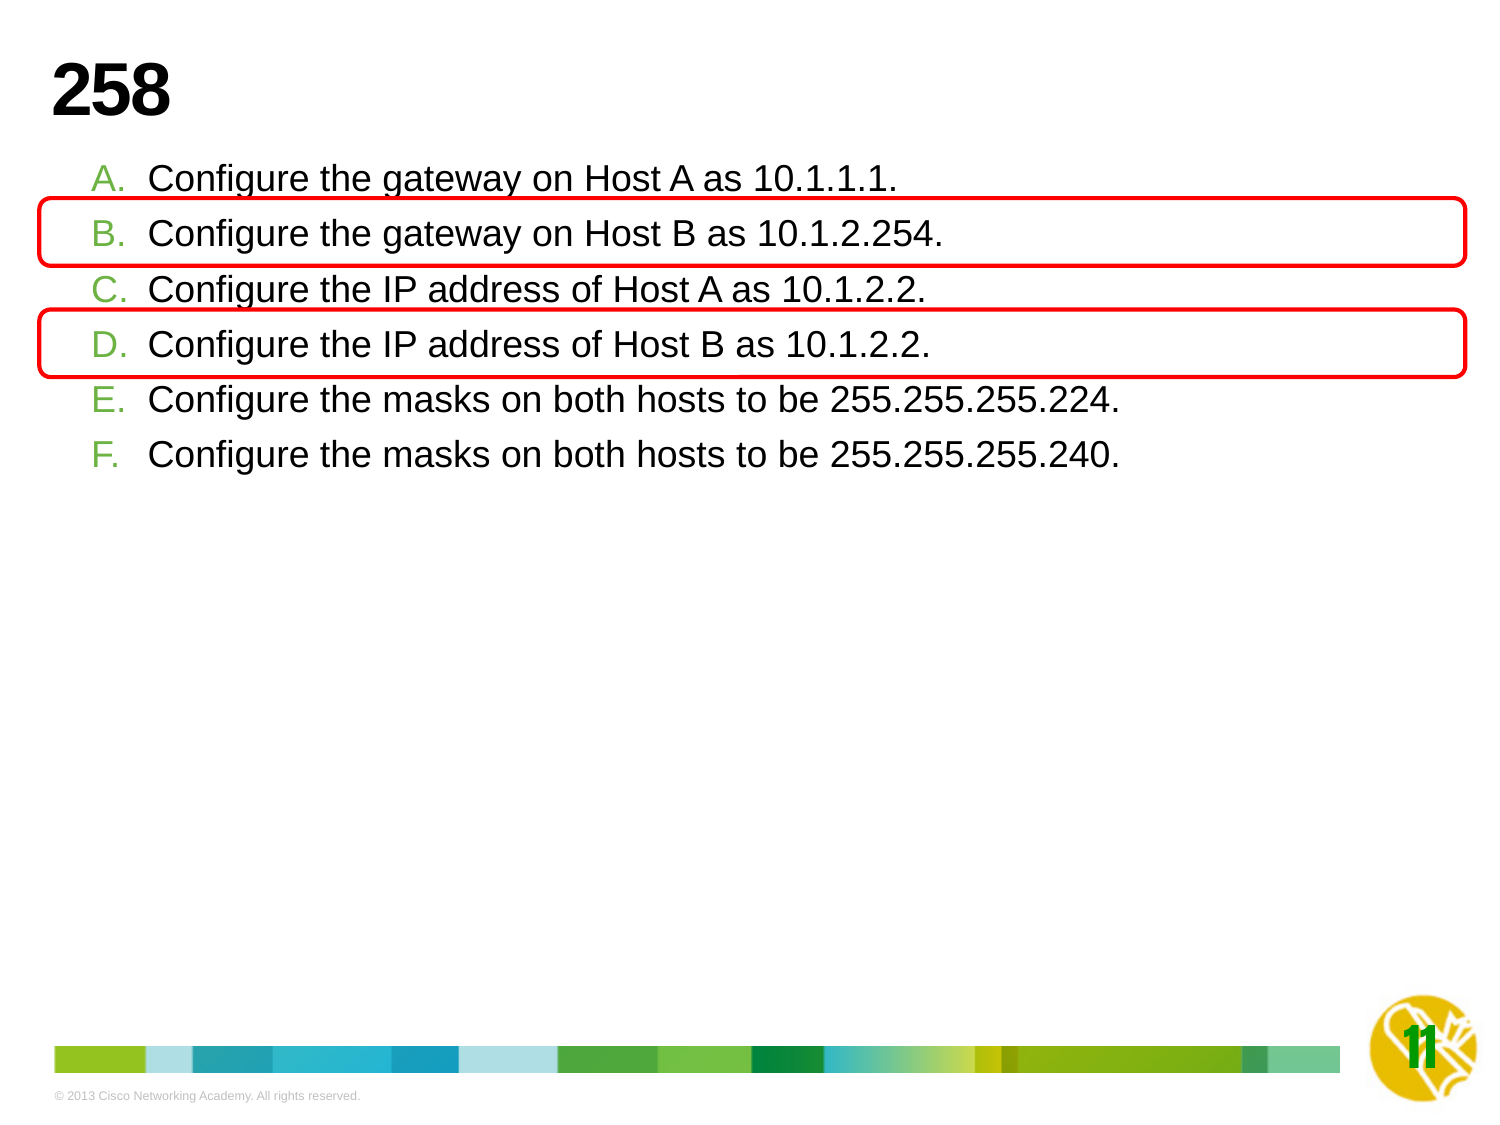

# 258
Configure the gateway on Host A as 10.1.1.1.
Configure the gateway on Host B as 10.1.2.254.
Configure the IP address of Host A as 10.1.2.2.
Configure the IP address of Host B as 10.1.2.2.
Configure the masks on both hosts to be 255.255.255.224.
Configure the masks on both hosts to be 255.255.255.240.